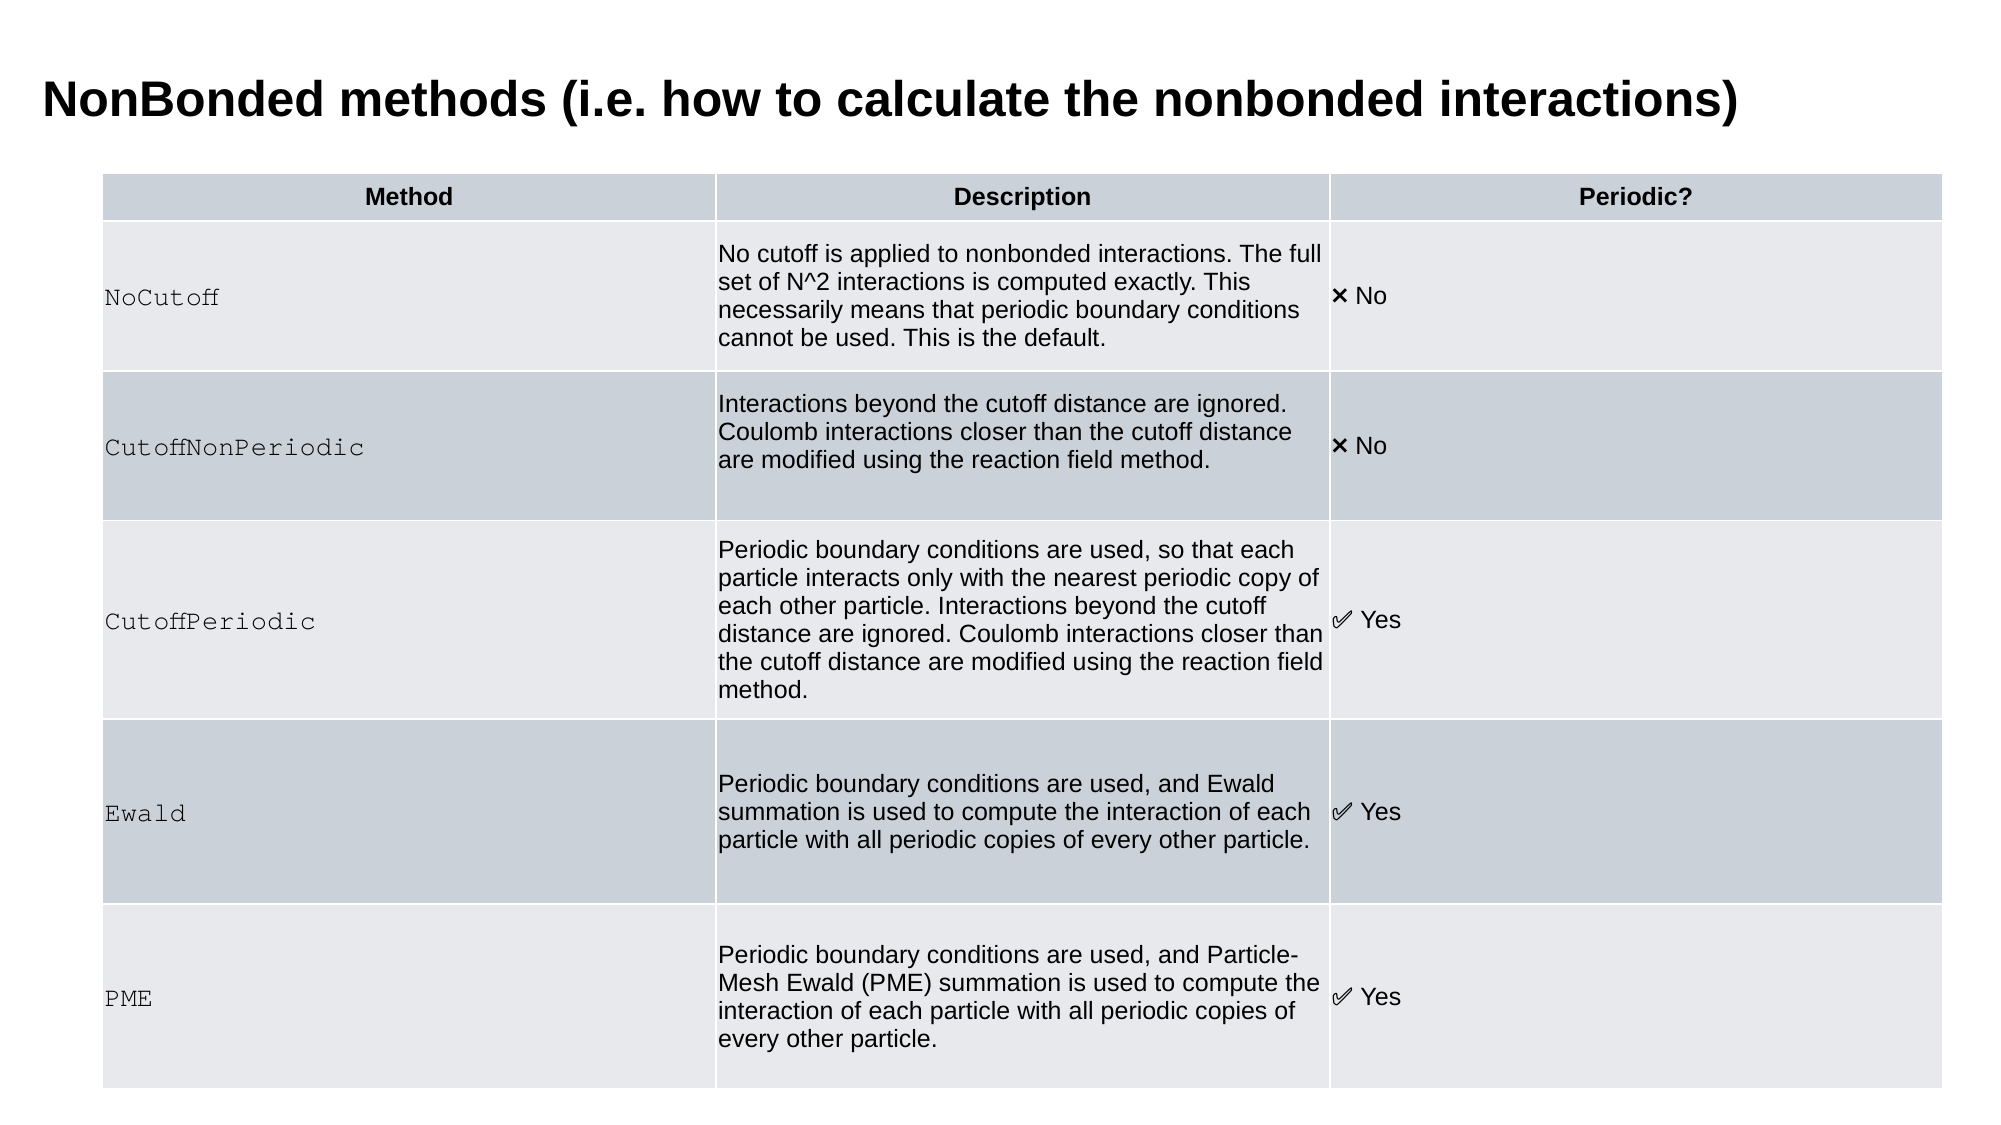

# NonBonded methods (i.e. how to calculate the nonbonded interactions)
| Method | Description | Periodic? |
| --- | --- | --- |
| NoCutoff | No cutoff is applied to nonbonded interactions. The full set of N^2 interactions is computed exactly. This necessarily means that periodic boundary conditions cannot be used. This is the default. | ❌ No |
| CutoffNonPeriodic | Interactions beyond the cutoff distance are ignored. Coulomb interactions closer than the cutoff distance are modified using the reaction field method. | ❌ No |
| CutoffPeriodic | Periodic boundary conditions are used, so that each particle interacts only with the nearest periodic copy of each other particle. Interactions beyond the cutoff distance are ignored. Coulomb interactions closer than the cutoff distance are modified using the reaction field method. | ✅ Yes |
| Ewald | Periodic boundary conditions are used, and Ewald summation is used to compute the interaction of each particle with all periodic copies of every other particle. | ✅ Yes |
| PME | Periodic boundary conditions are used, and Particle-Mesh Ewald (PME) summation is used to compute the interaction of each particle with all periodic copies of every other particle. | ✅ Yes |